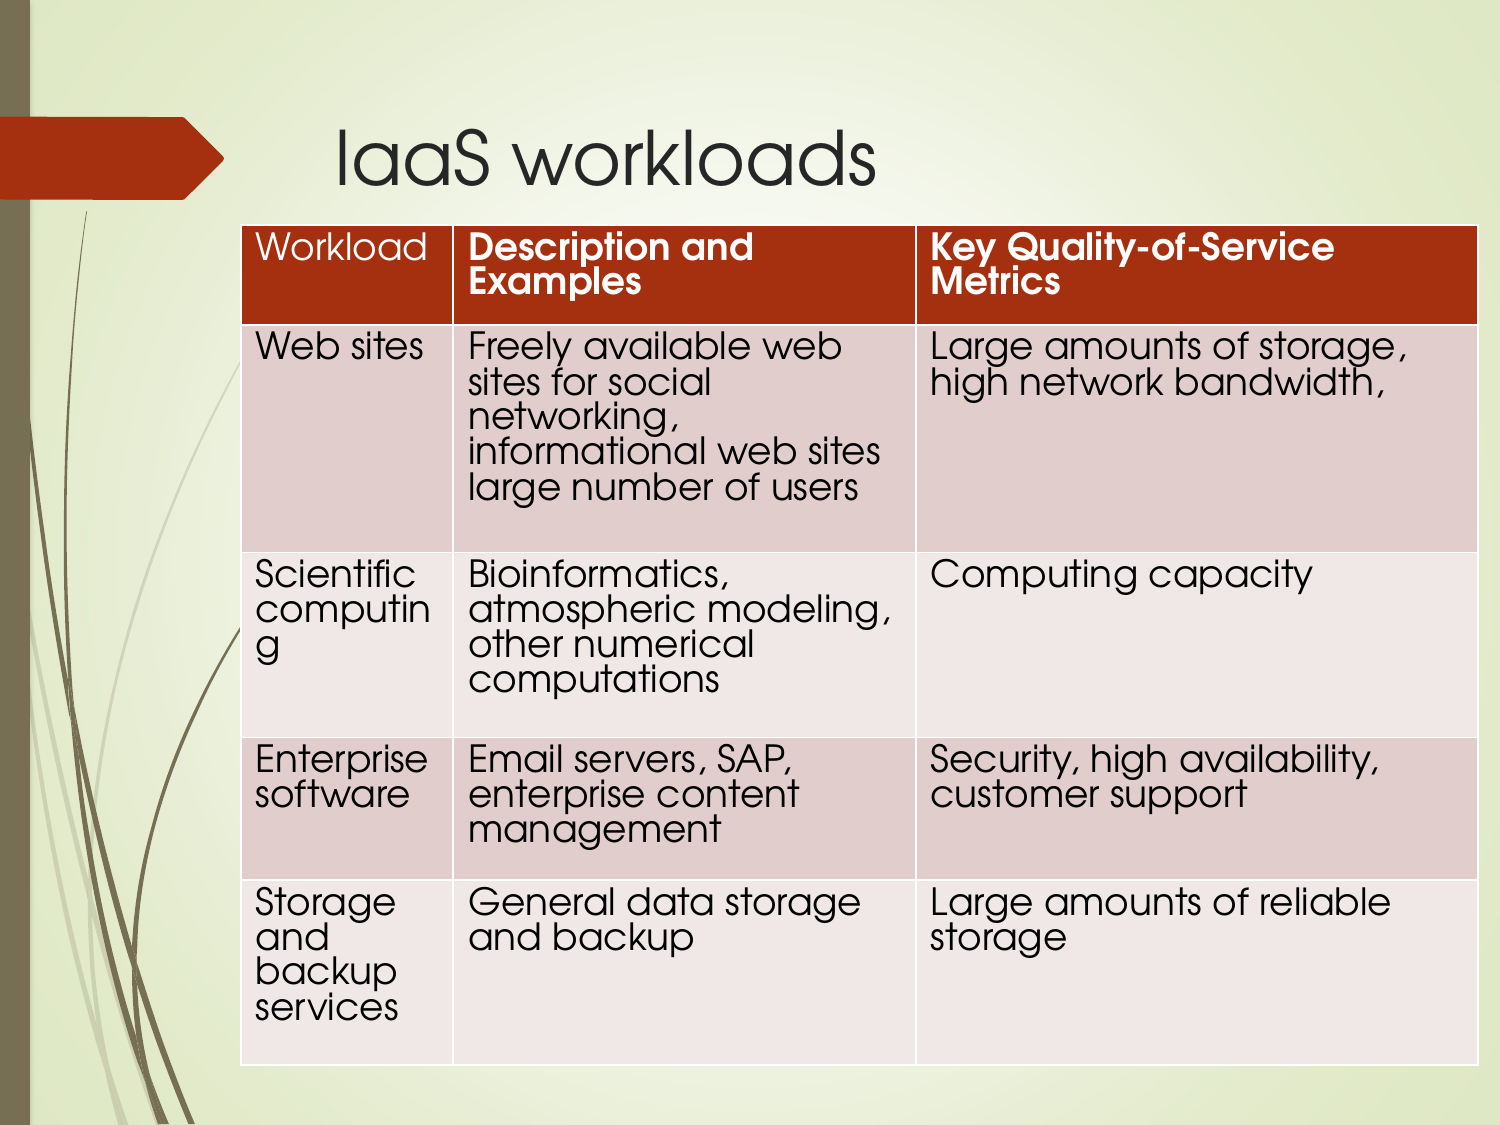

# IaaS workloads
| Workload | Description and Examples | Key Quality-of-Service Metrics |
| --- | --- | --- |
| Web sites | Freely available web sites for social networking, informational web sites large number of users | Large amounts of storage, high network bandwidth, |
| Scientific computing | Bioinformatics, atmospheric modeling, other numerical computations | Computing capacity |
| Enterprise software | Email servers, SAP, enterprise content management | Security, high availability, customer support |
| Storage and backup services | General data storage and backup | Large amounts of reliable storage |